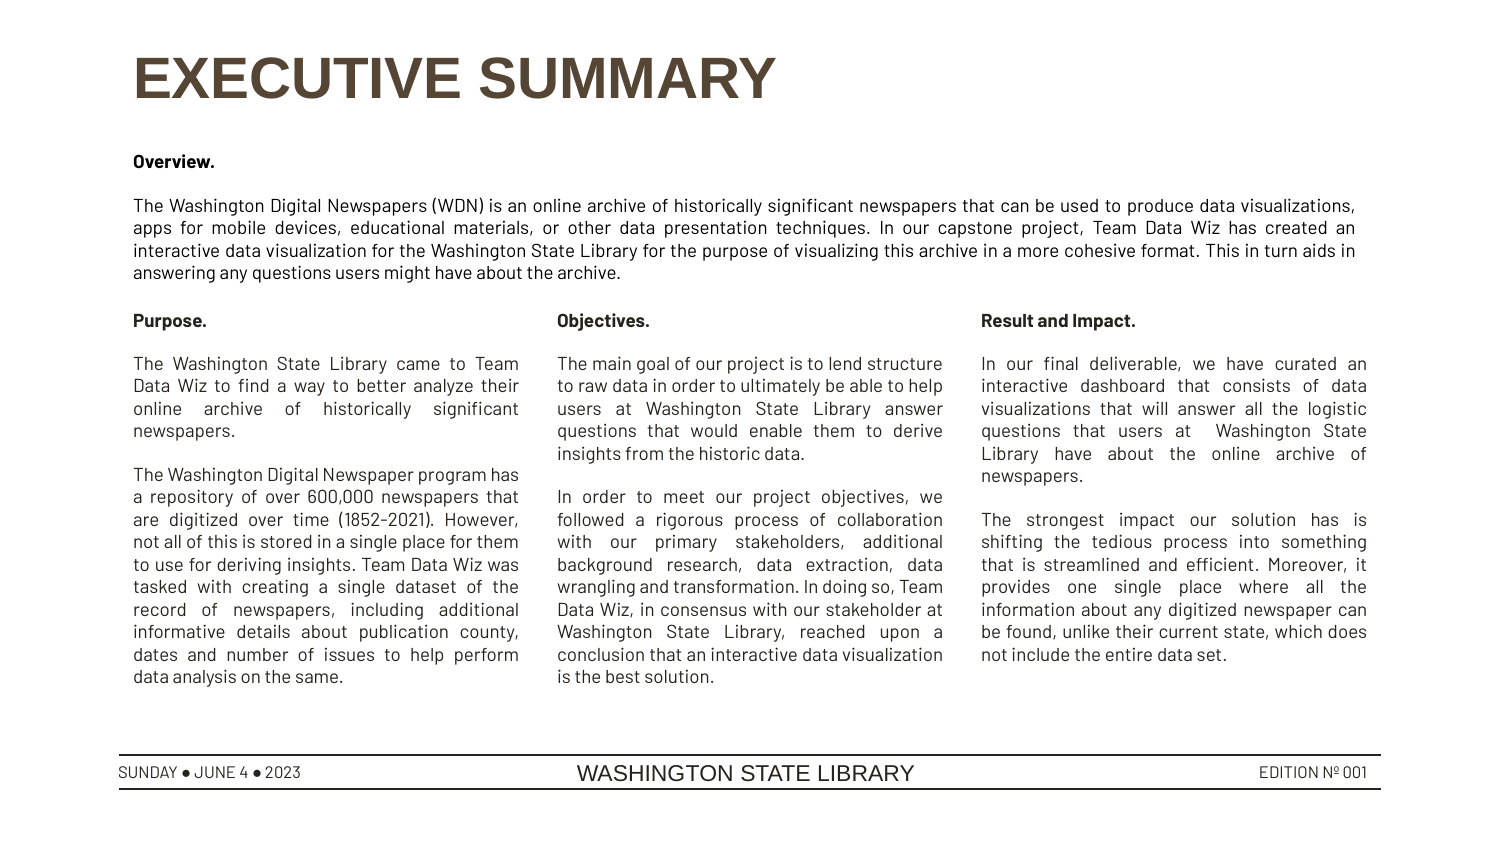

EXECUTIVE SUMMARY
Overview.
The Washington Digital Newspapers (WDN) is an online archive of historically significant newspapers that can be used to produce data visualizations, apps for mobile devices, educational materials, or other data presentation techniques. In our capstone project, Team Data Wiz has created an interactive data visualization for the Washington State Library for the purpose of visualizing this archive in a more cohesive format. This in turn aids in answering any questions users might have about the archive.
Purpose.
The Washington State Library came to Team Data Wiz to find a way to better analyze their online archive of historically significant newspapers.
The Washington Digital Newspaper program has a repository of over 600,000 newspapers that are digitized over time (1852-2021). However, not all of this is stored in a single place for them to use for deriving insights. Team Data Wiz was tasked with creating a single dataset of the record of newspapers, including additional informative details about publication county, dates and number of issues to help perform data analysis on the same.
Objectives.
The main goal of our project is to lend structure to raw data in order to ultimately be able to help users at Washington State Library answer questions that would enable them to derive insights from the historic data.
In order to meet our project objectives, we followed a rigorous process of collaboration with our primary stakeholders, additional background research, data extraction, data wrangling and transformation. In doing so, Team Data Wiz, in consensus with our stakeholder at Washington State Library, reached upon a conclusion that an interactive data visualization is the best solution.
Result and Impact.
In our final deliverable, we have curated an interactive dashboard that consists of data visualizations that will answer all the logistic questions that users at  Washington State Library have about the online archive of newspapers.
The strongest impact our solution has is shifting the tedious process into something that is streamlined and efficient. Moreover, it provides one single place where all the information about any digitized newspaper can be found, unlike their current state, which does not include the entire data set.
SUNDAY ● JUNE 4 ● 2023
WASHINGTON STATE LIBRARY
EDITION Nº 001